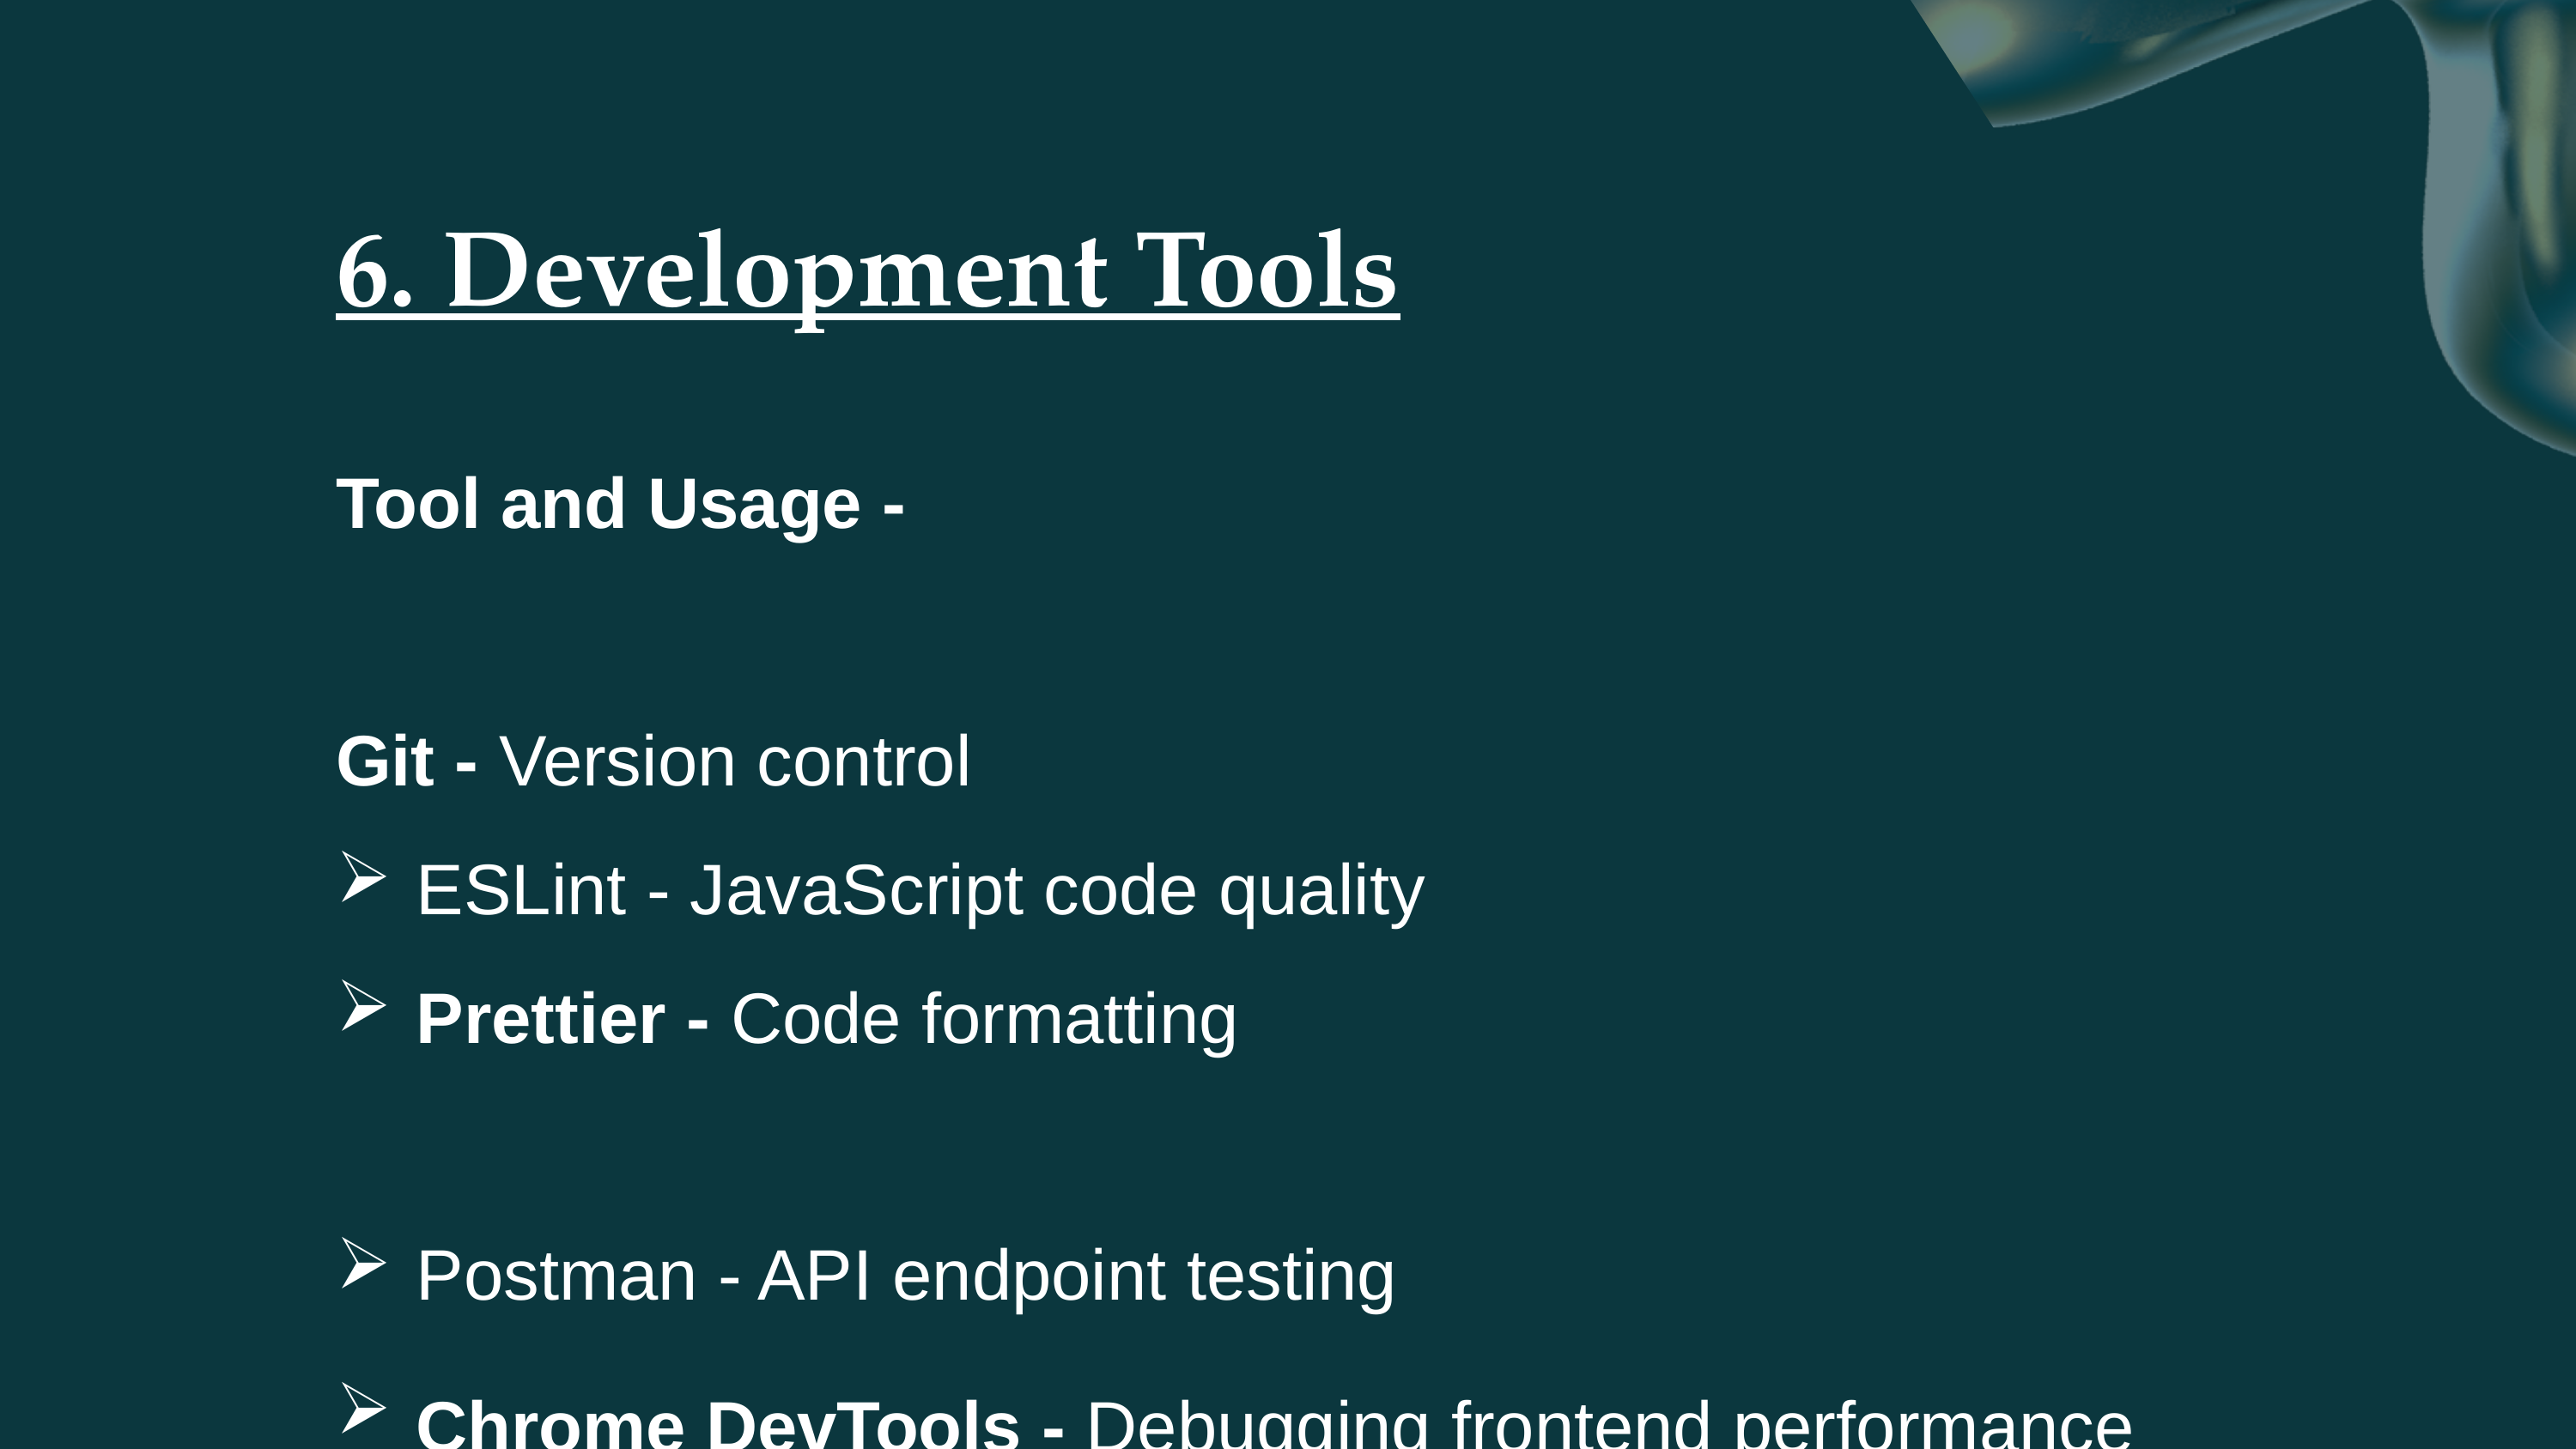

6. Development Tools

Tool and Usage -

Git - Version control
ESLint - JavaScript code quality
Prettier - Code formatting
Postman - API endpoint testing
Chrome DevTools - Debugging frontend performance